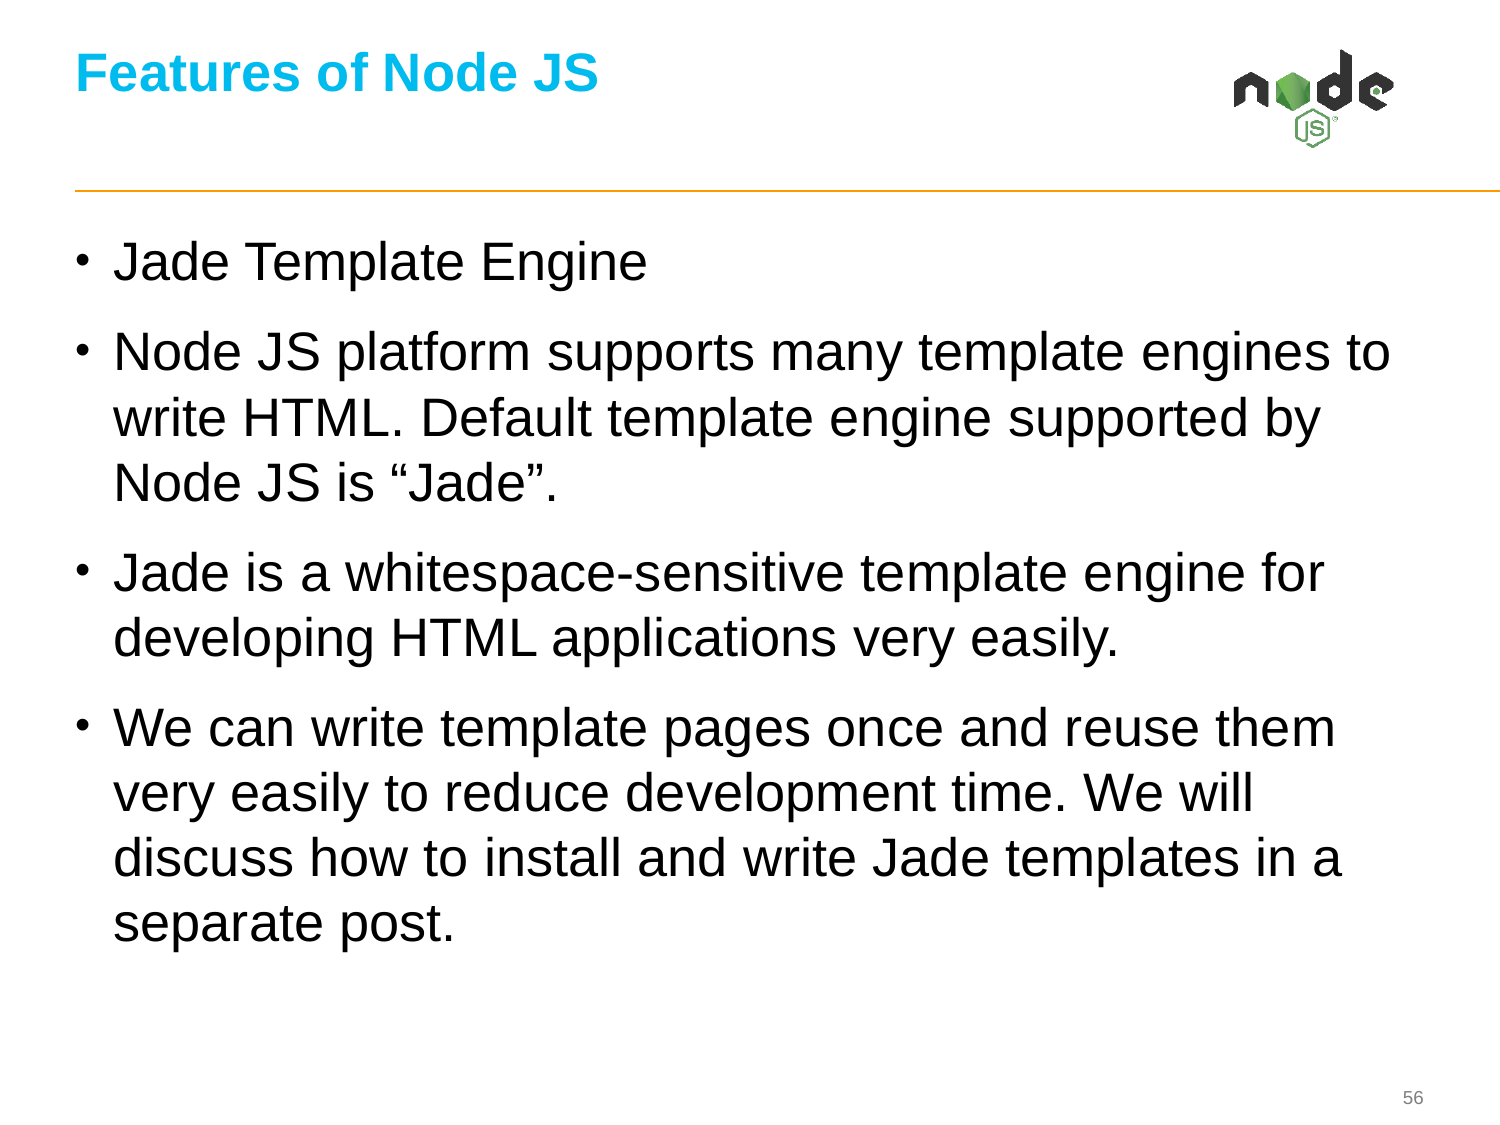

# Features of Node JS
Jade Template Engine
Node JS platform supports many template engines to write HTML. Default template engine supported by Node JS is “Jade”.
Jade is a whitespace-sensitive template engine for developing HTML applications very easily.
We can write template pages once and reuse them very easily to reduce development time. We will discuss how to install and write Jade templates in a separate post.